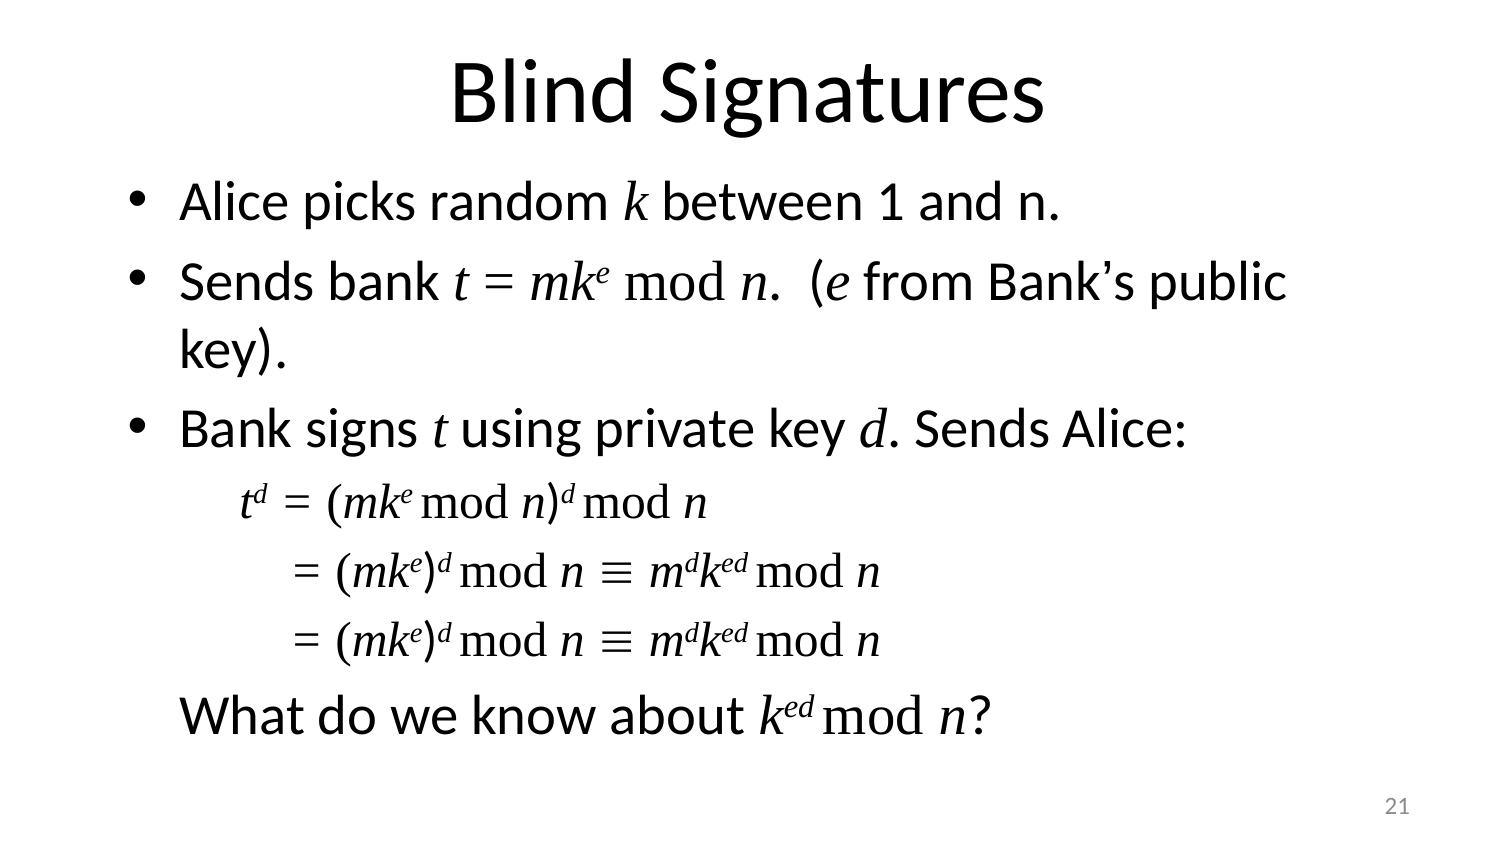

# Blind Signatures
Alice picks random k between 1 and n.
Sends bank t = mke mod n.  (e from Bank’s public key).
Bank signs t using private key d. Sends Alice:
		td = (mke mod n)d mod n
		    = (mke)d mod n ≡ mdked mod n
		    = (mke)d mod n ≡ mdked mod n
	What do we know about ked mod n?
21